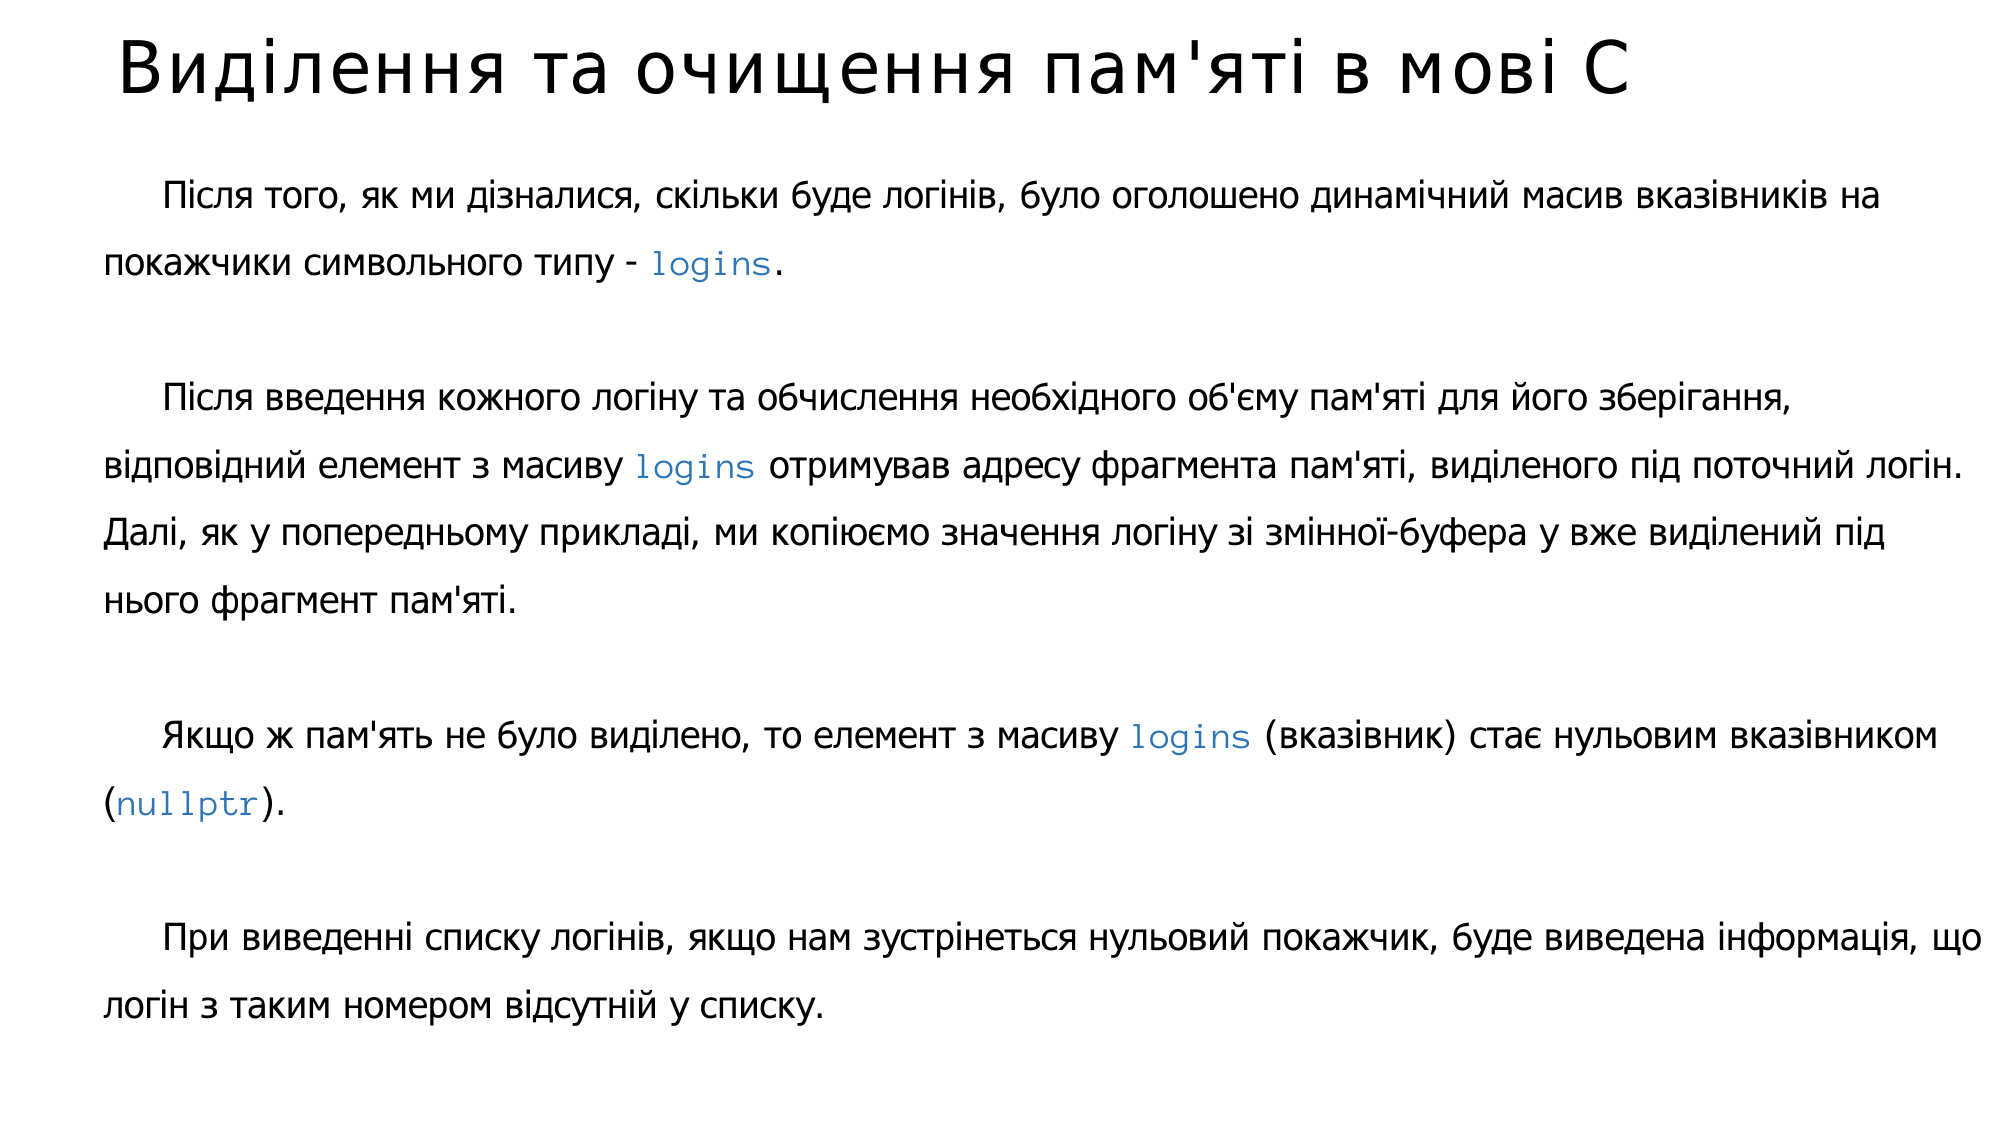

# Виділення та очищення пам'яті в мові C
Після того, як ми дізналися, скільки буде логінів, було оголошено динамічний масив вказівників на покажчики символьного типу - logins.

Після введення кожного логіну та обчислення необхідного об'єму пам'яті для його зберігання, відповідний елемент з масиву logins отримував адресу фрагмента пам'яті, виділеного під поточний логін. Далі, як у попередньому прикладі, ми копіюємо значення логіну зі змінної-буфера у вже виділений під нього фрагмент пам'яті.

Якщо ж пам'ять не було виділено, то елемент з масиву logins (вказівник) стає нульовим вказівником (nullptr).

При виведенні списку логінів, якщо нам зустрінеться нульовий покажчик, буде виведена інформація, що логін з таким номером відсутній у списку.